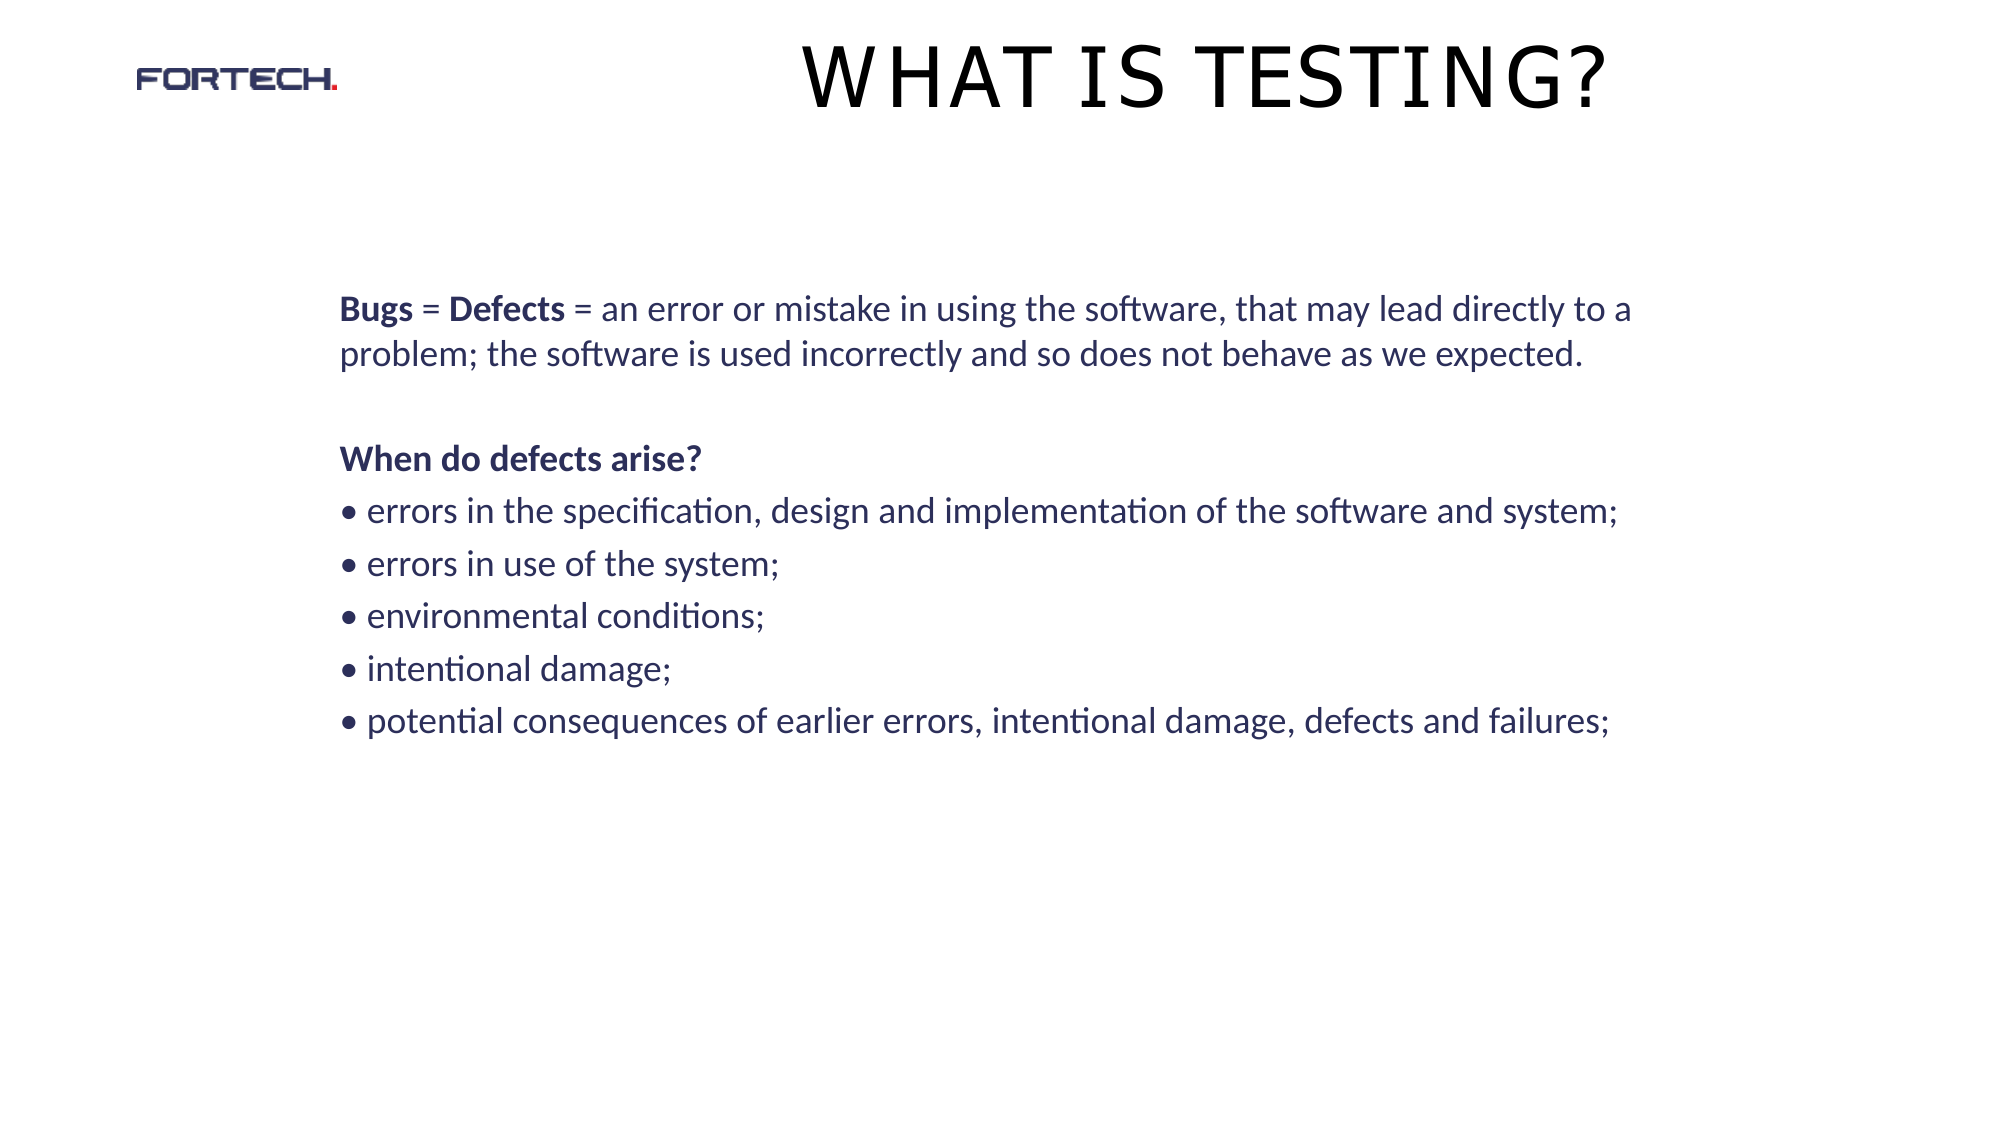

# What is testing?
Bugs = Defects = an error or mistake in using the software, that may lead directly to a problem; the software is used incorrectly and so does not behave as we expected.

When do defects arise?
• errors in the specification, design and implementation of the software and system;
• errors in use of the system;
• environmental conditions;
• intentional damage;
• potential consequences of earlier errors, intentional damage, defects and failures;